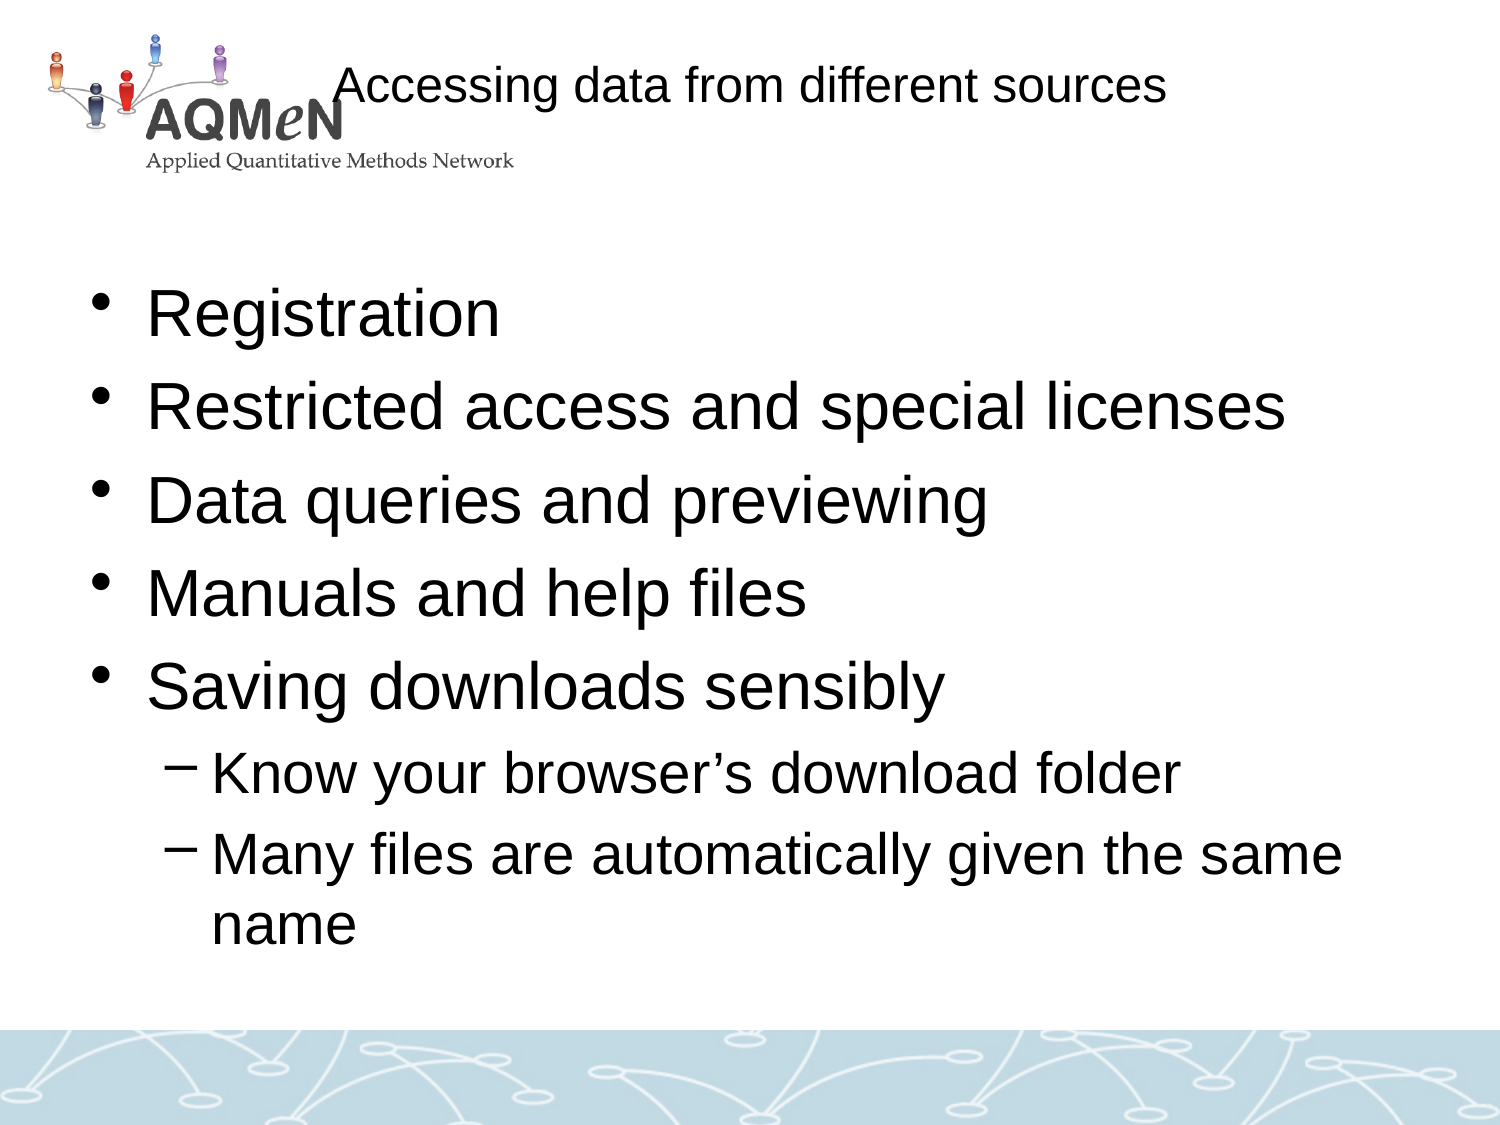

# Accessing data from different sources
Registration
Restricted access and special licenses
Data queries and previewing
Manuals and help files
Saving downloads sensibly
Know your browser’s download folder
Many files are automatically given the same name